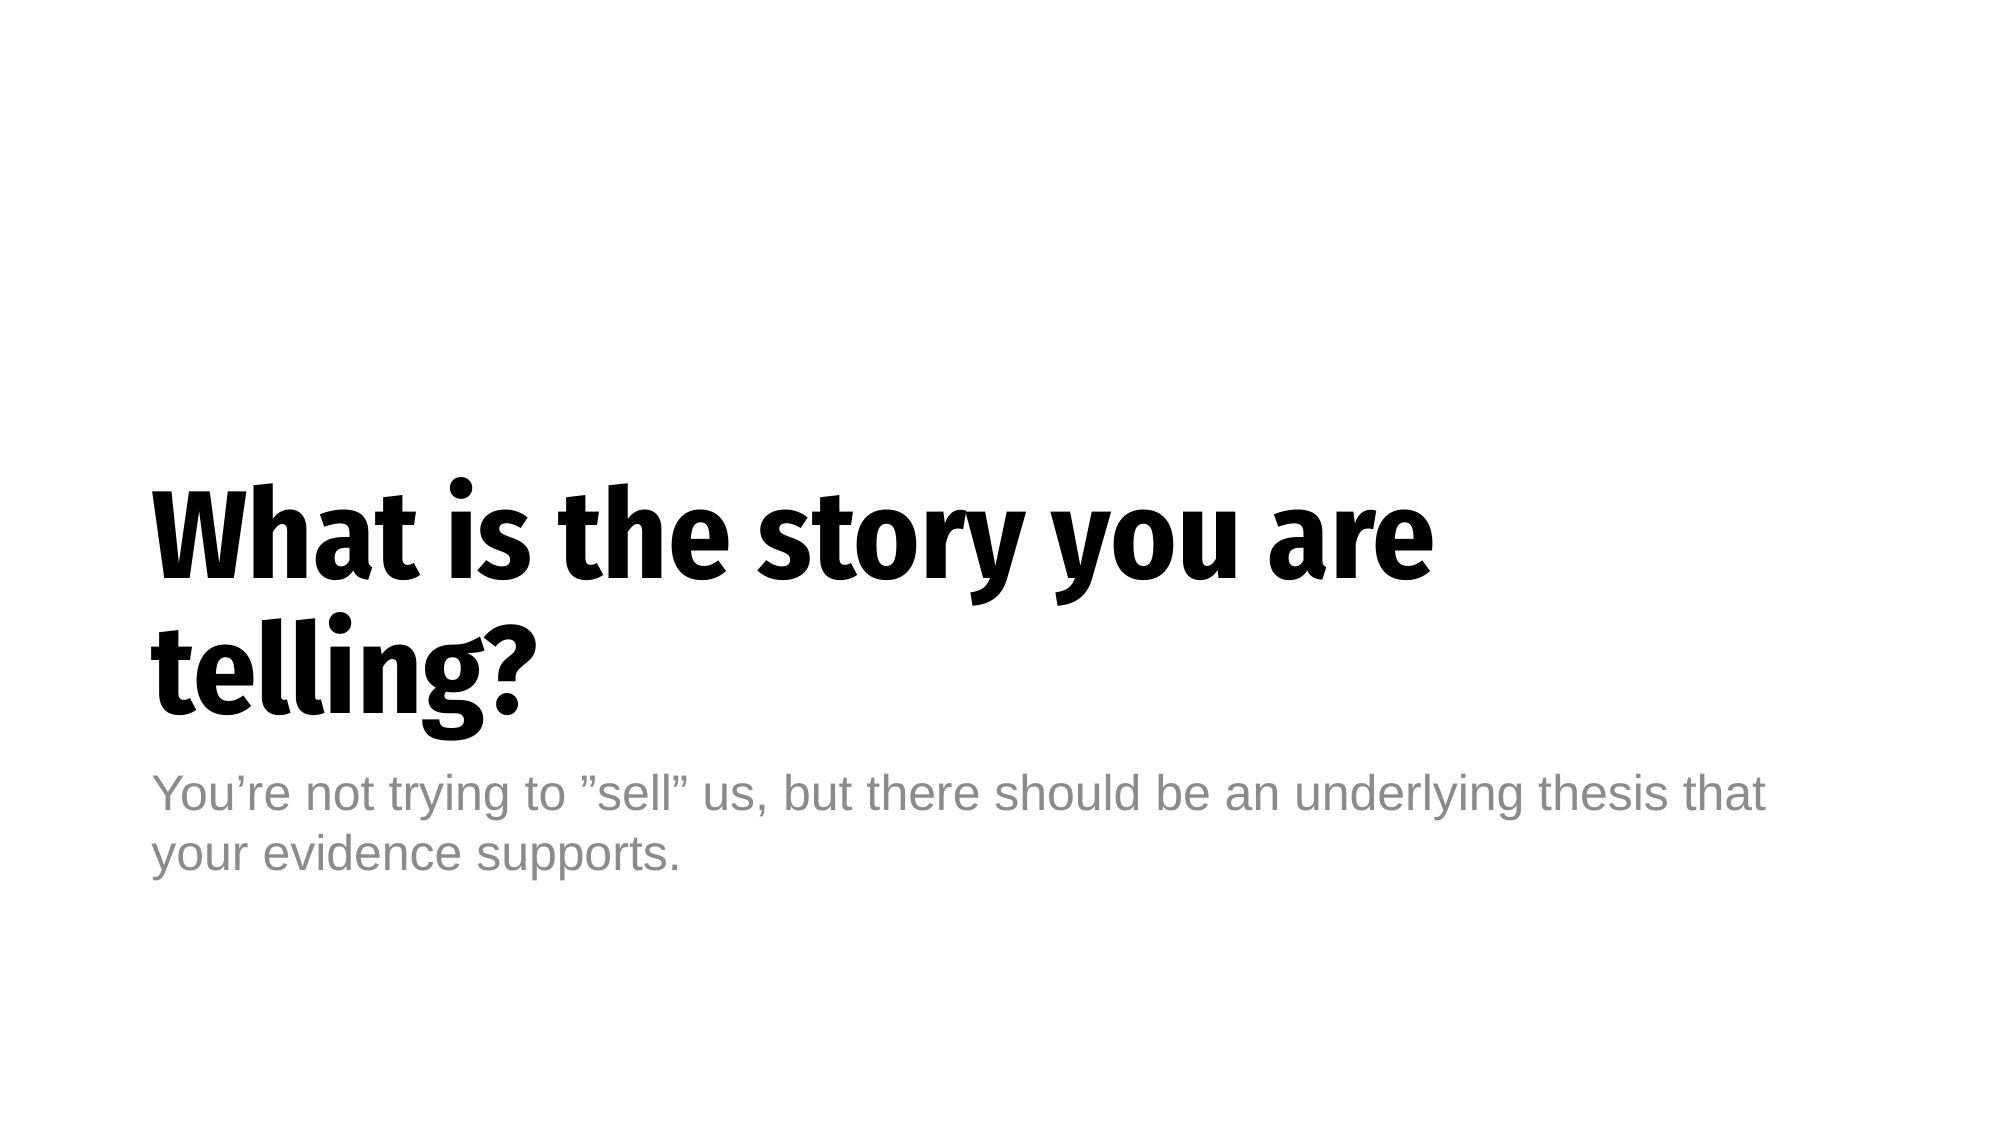

# What is the story you are telling?
You’re not trying to ”sell” us, but there should be an underlying thesis that your evidence supports.